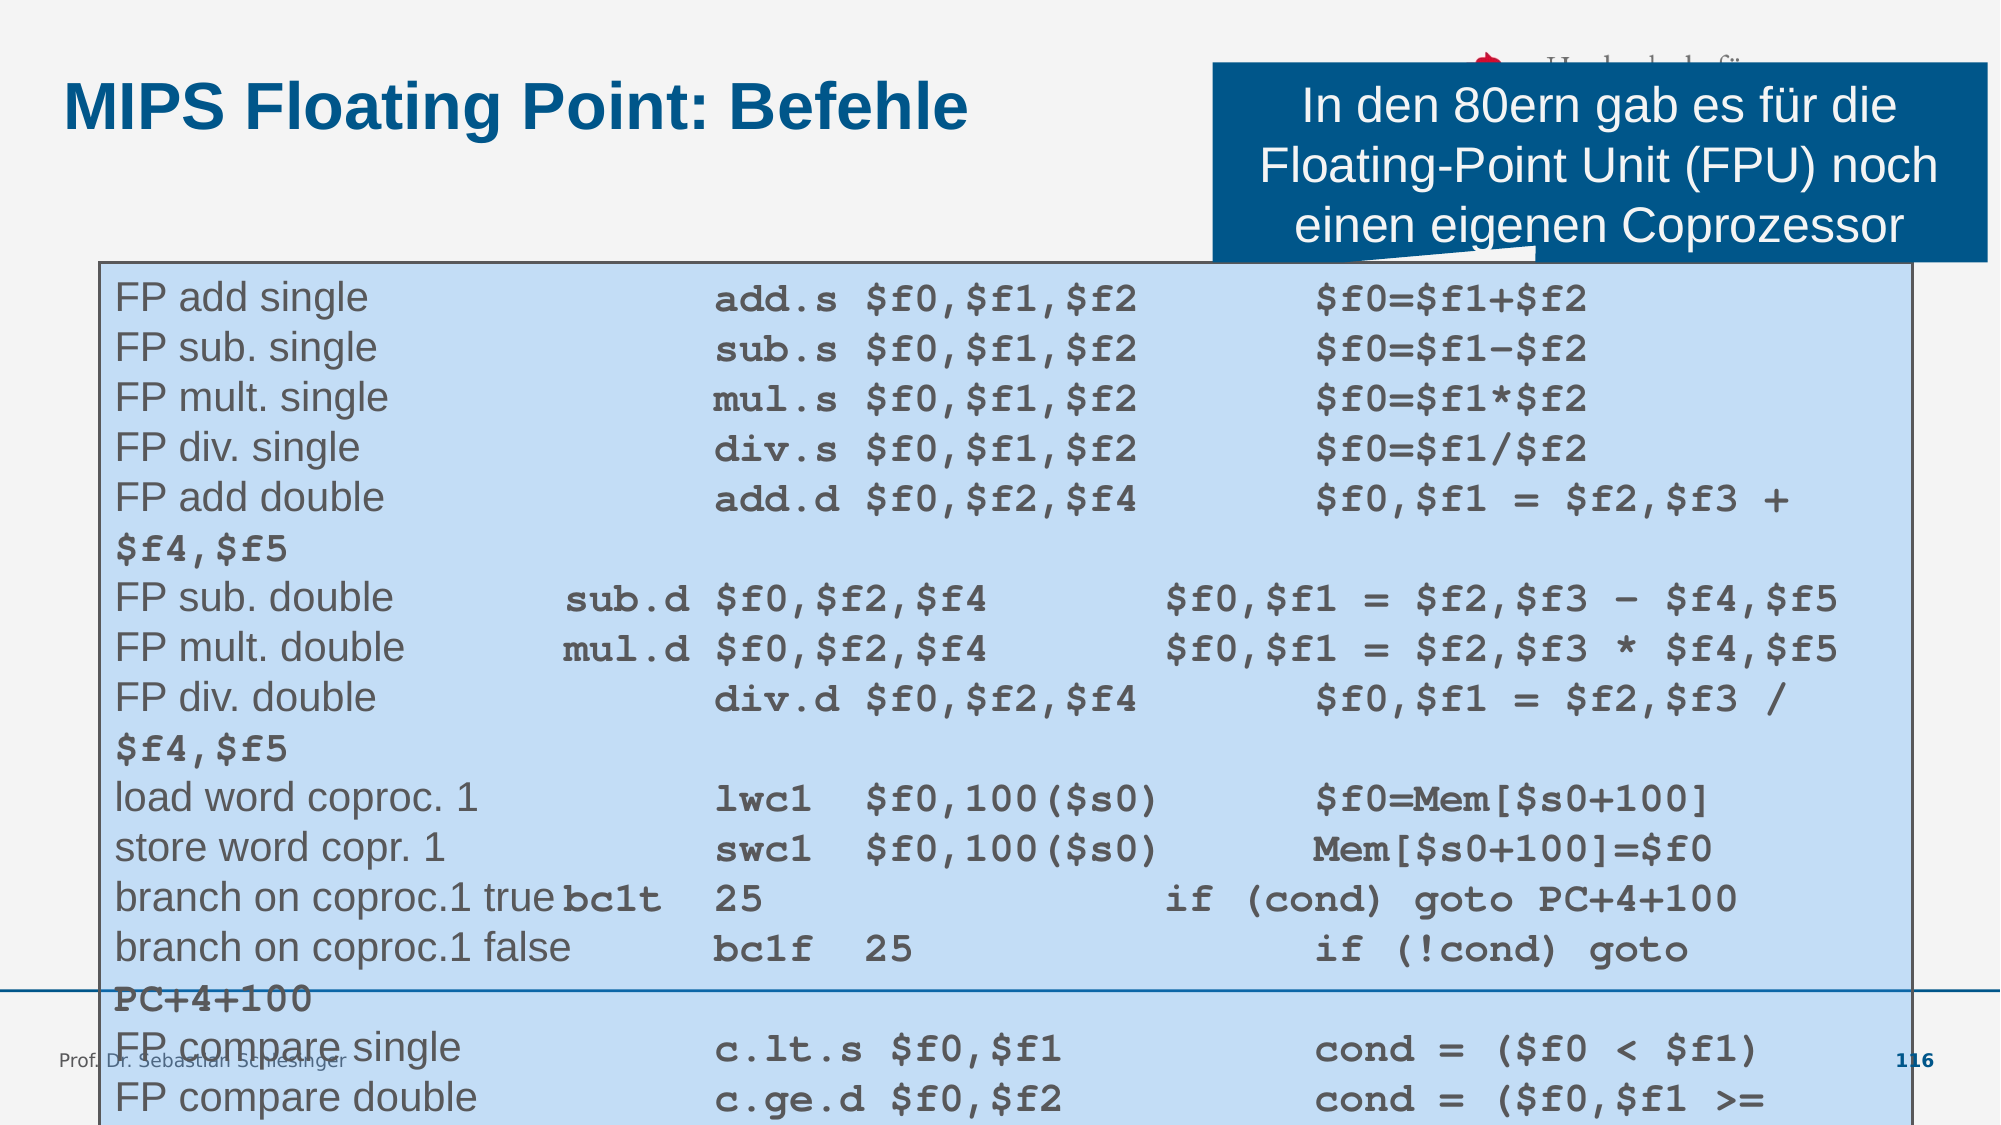

# MIPS Floating Point: Befehle
In den 80ern gab es für die Floating-Point Unit (FPU) noch einen eigenen Coprozessor

FP add single			add.s	$f0,$f1,$f2   	$f0=$f1+$f2
FP sub. single			sub.s	$f0,$f1,$f2   	$f0=$f1-$f2
FP mult. single			mul.s	$f0,$f1,$f2   	$f0=$f1*$f2
FP div. single			div.s	$f0,$f1,$f2   	$f0=$f1/$f2
FP add double			add.d	$f0,$f2,$f4   	$f0,$f1 = $f2,$f3 + $f4,$f5
FP sub. double		sub.d	$f0,$f2,$f4   	$f0,$f1 = $f2,$f3 - $f4,$f5
FP mult. double		mul.d	$f0,$f2,$f4   	$f0,$f1 = $f2,$f3 * $f4,$f5
FP div. double			div.d	$f0,$f2,$f4   	$f0,$f1 = $f2,$f3 / $f4,$f5
load word coproc. 1		lwc1	$f0,100($s0)  	$f0=Mem[$s0+100]
store word copr. 1		swc1	$f0,100($s0)  	Mem[$s0+100]=$f0
branch on coproc.1 true	bc1t	25			if (cond) goto PC+4+100
branch on coproc.1 false	bc1f	25 		  	if (!cond) goto PC+4+100
FP compare single		c.lt.s $f0,$f1	  	cond = ($f0 < $f1)
FP compare double		c.ge.d $f0,$f2	  	cond = ($f0,$f1 >= $f2,$f3)
Prof. Dr. Sebastian Schlesinger
116